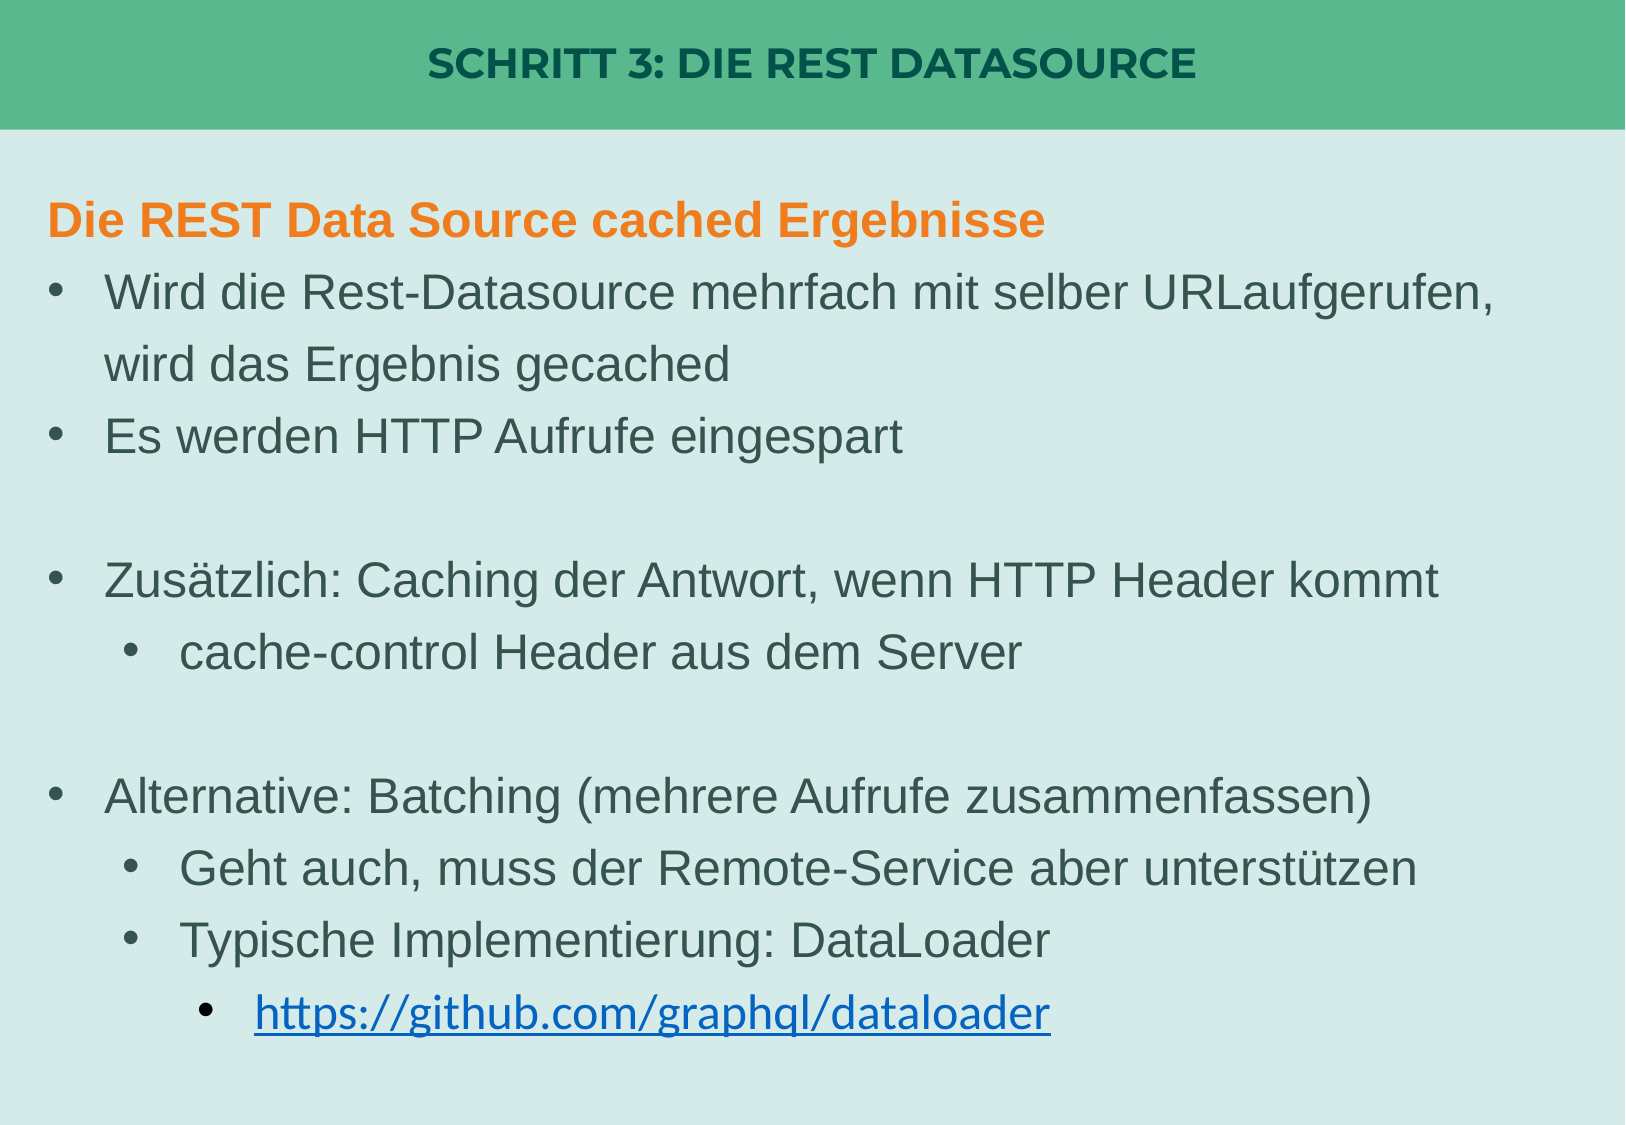

# Schritt 3: Die REST DataSource
Die REST Data Source cached Ergebnisse
Wird die Rest-Datasource mehrfach mit selber URLaufgerufen, wird das Ergebnis gecached
Es werden HTTP Aufrufe eingespart

Zusätzlich: Caching der Antwort, wenn HTTP Header kommt
cache-control Header aus dem Server

Alternative: Batching (mehrere Aufrufe zusammenfassen)
Geht auch, muss der Remote-Service aber unterstützen
Typische Implementierung: DataLoader
https://github.com/graphql/dataloader